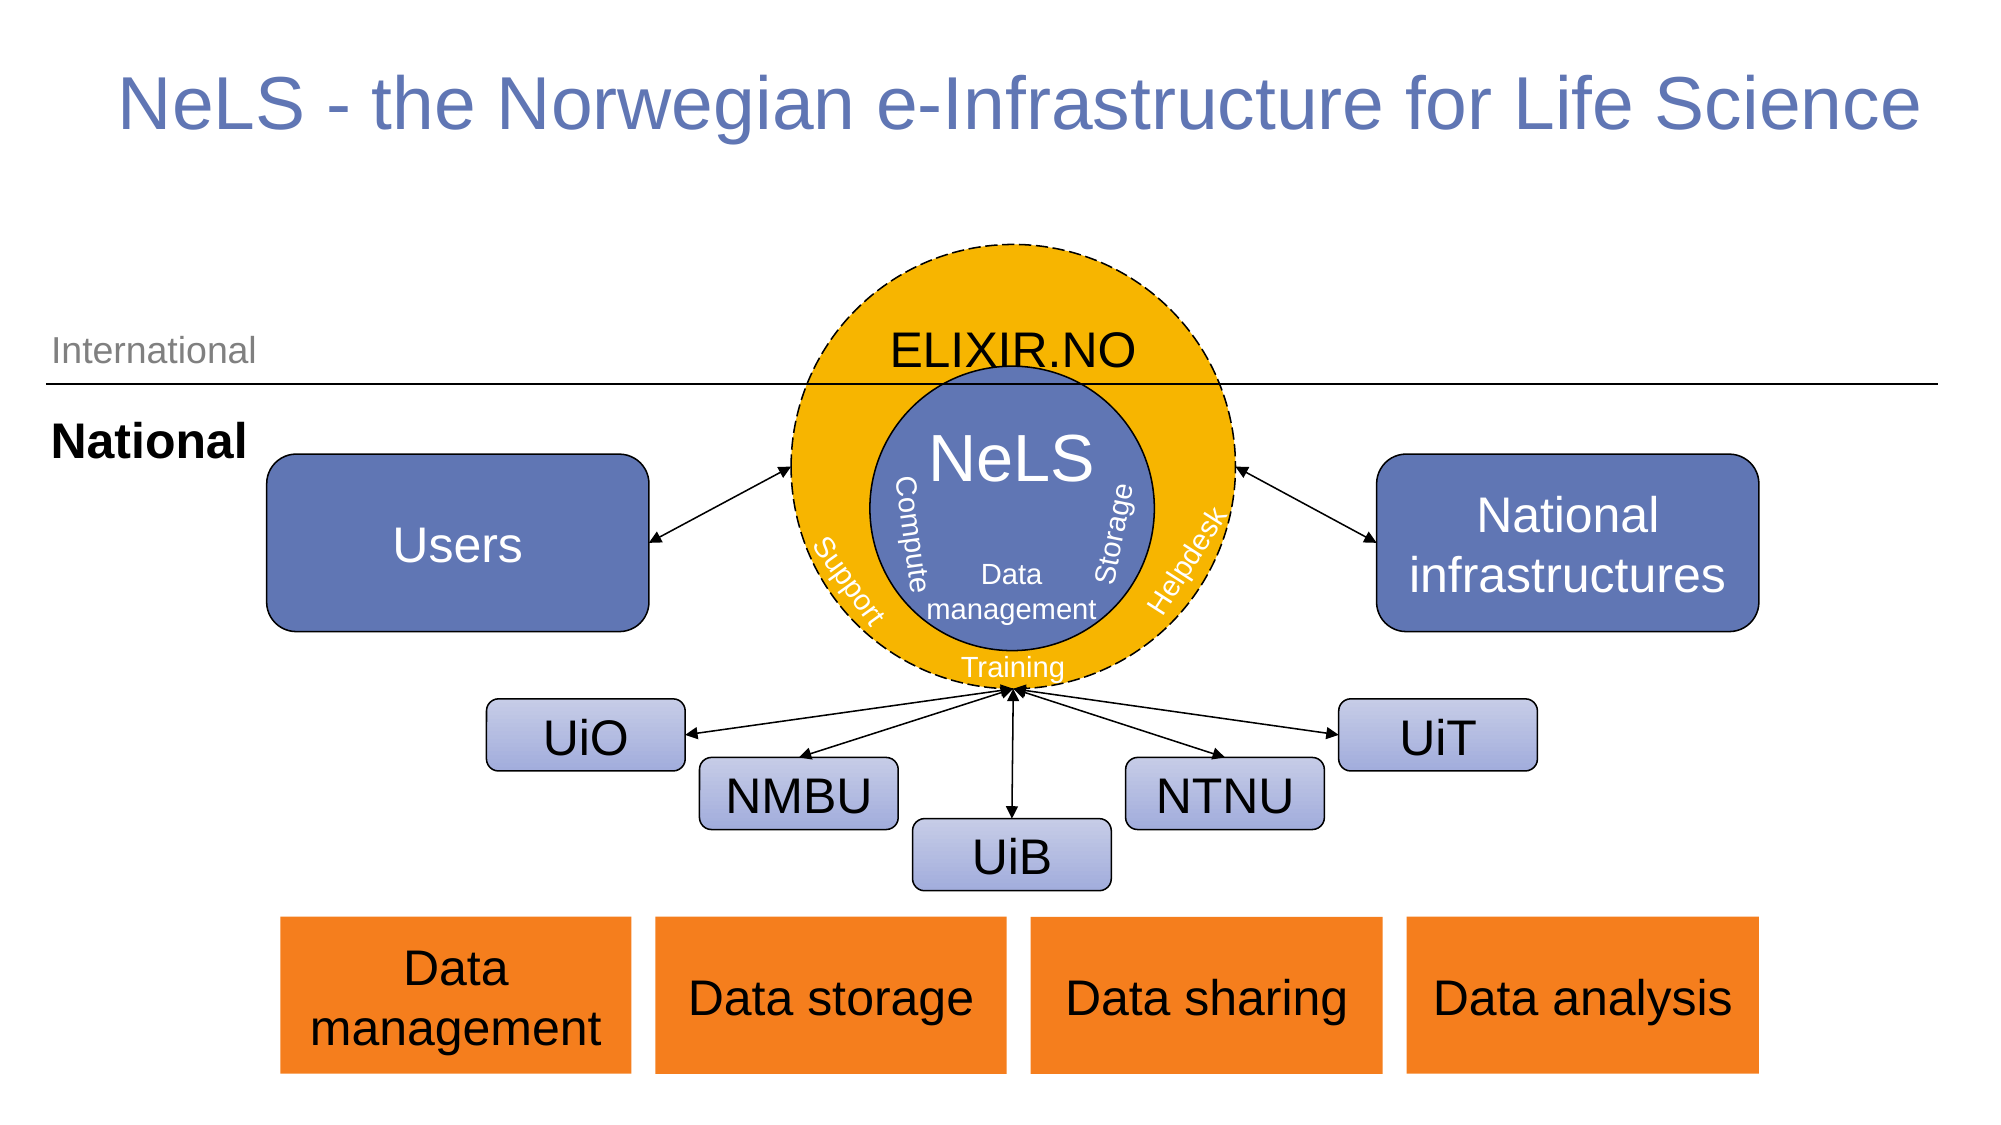

# NeLS - the Norwegian e-Infrastructure for Life Science
ELIXIR.NO
International
NeLS
National
Users
National infrastructures
Storage
Compute
Helpdesk
Data management
Support
Training
UiO
UiT
NTNU
NMBU
UiB

Data management
Data storage
Data analysis
Data sharing